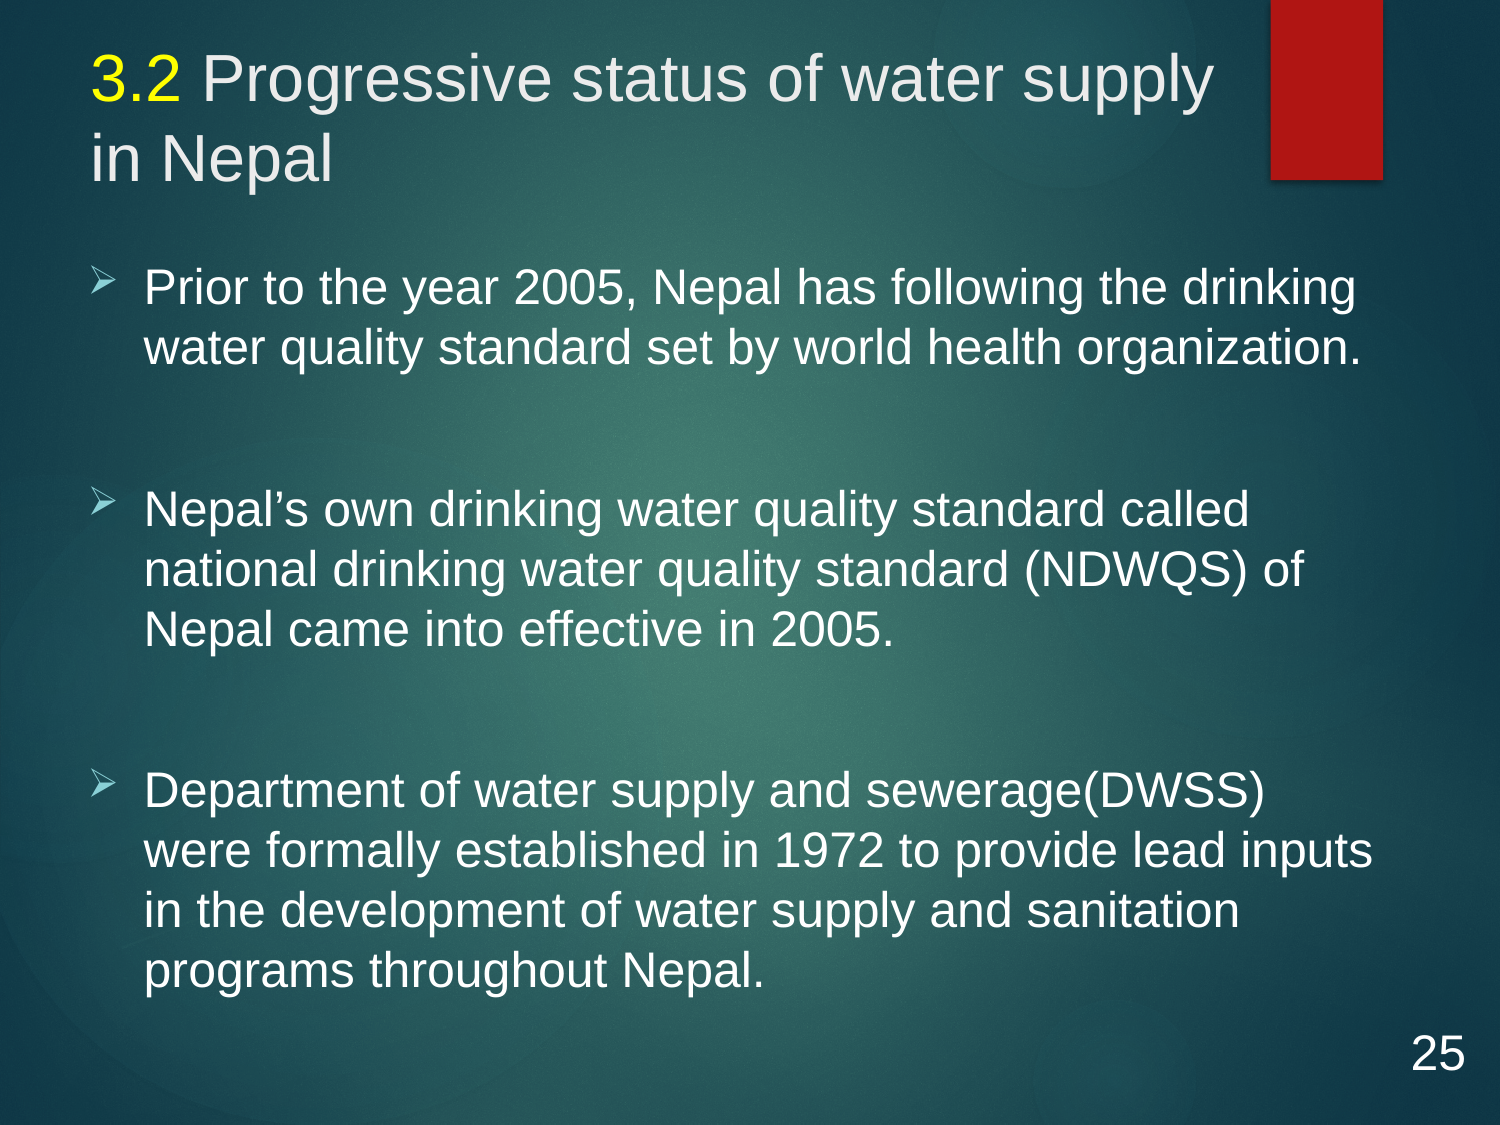

# 3.2 Progressive status of water supply in Nepal
Prior to the year 2005, Nepal has following the drinking water quality standard set by world health organization.

Nepal’s own drinking water quality standard called national drinking water quality standard (NDWQS) of Nepal came into effective in 2005.

Department of water supply and sewerage(DWSS) were formally established in 1972 to provide lead inputs in the development of water supply and sanitation programs throughout Nepal.

25